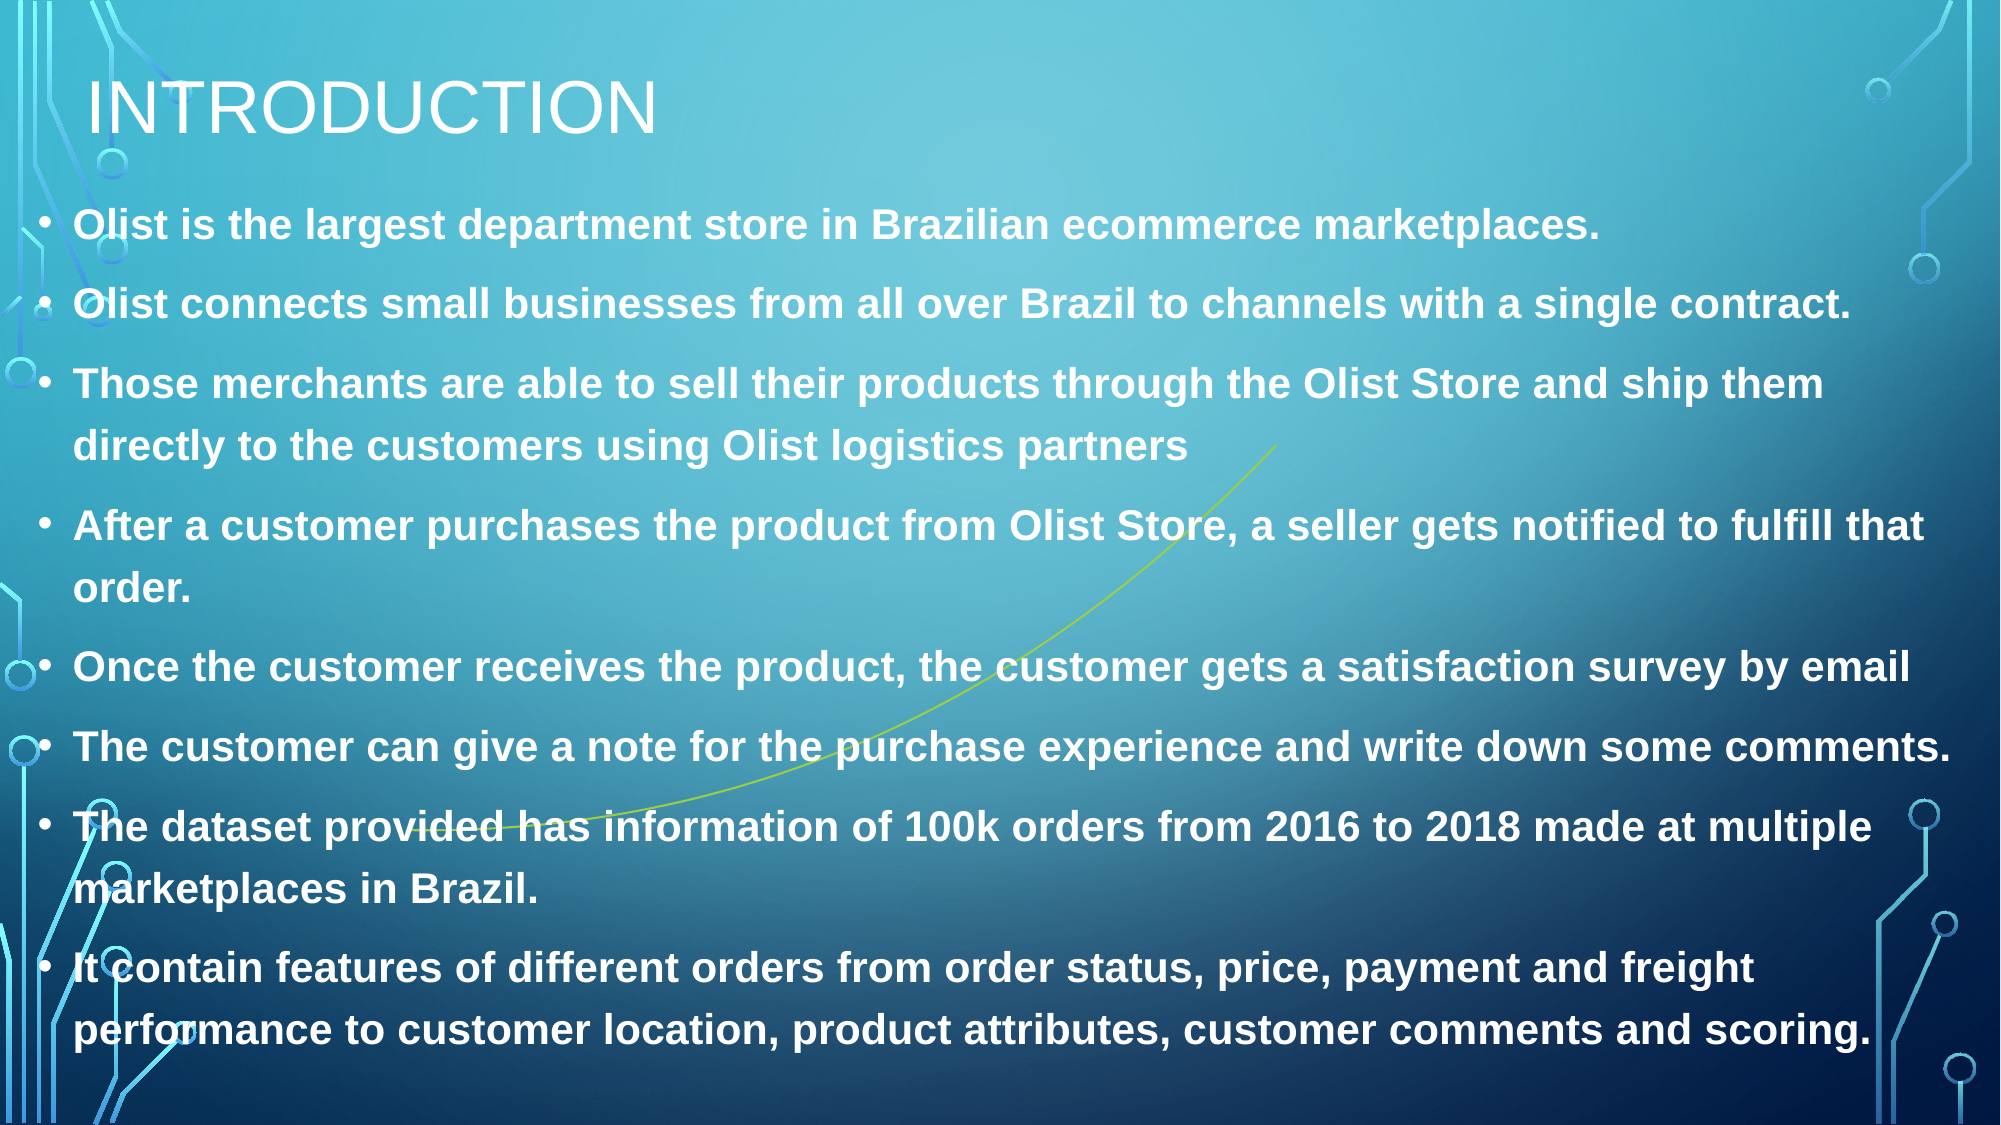

Introduction
Olist is the largest department store in Brazilian ecommerce marketplaces.
Olist connects small businesses from all over Brazil to channels with a single contract.
Those merchants are able to sell their products through the Olist Store and ship them directly to the customers using Olist logistics partners
After a customer purchases the product from Olist Store, a seller gets notified to fulfill that order.
Once the customer receives the product, the customer gets a satisfaction survey by email
The customer can give a note for the purchase experience and write down some comments.
The dataset provided has information of 100k orders from 2016 to 2018 made at multiple marketplaces in Brazil.
It contain features of different orders from order status, price, payment and freight performance to customer location, product attributes, customer comments and scoring.